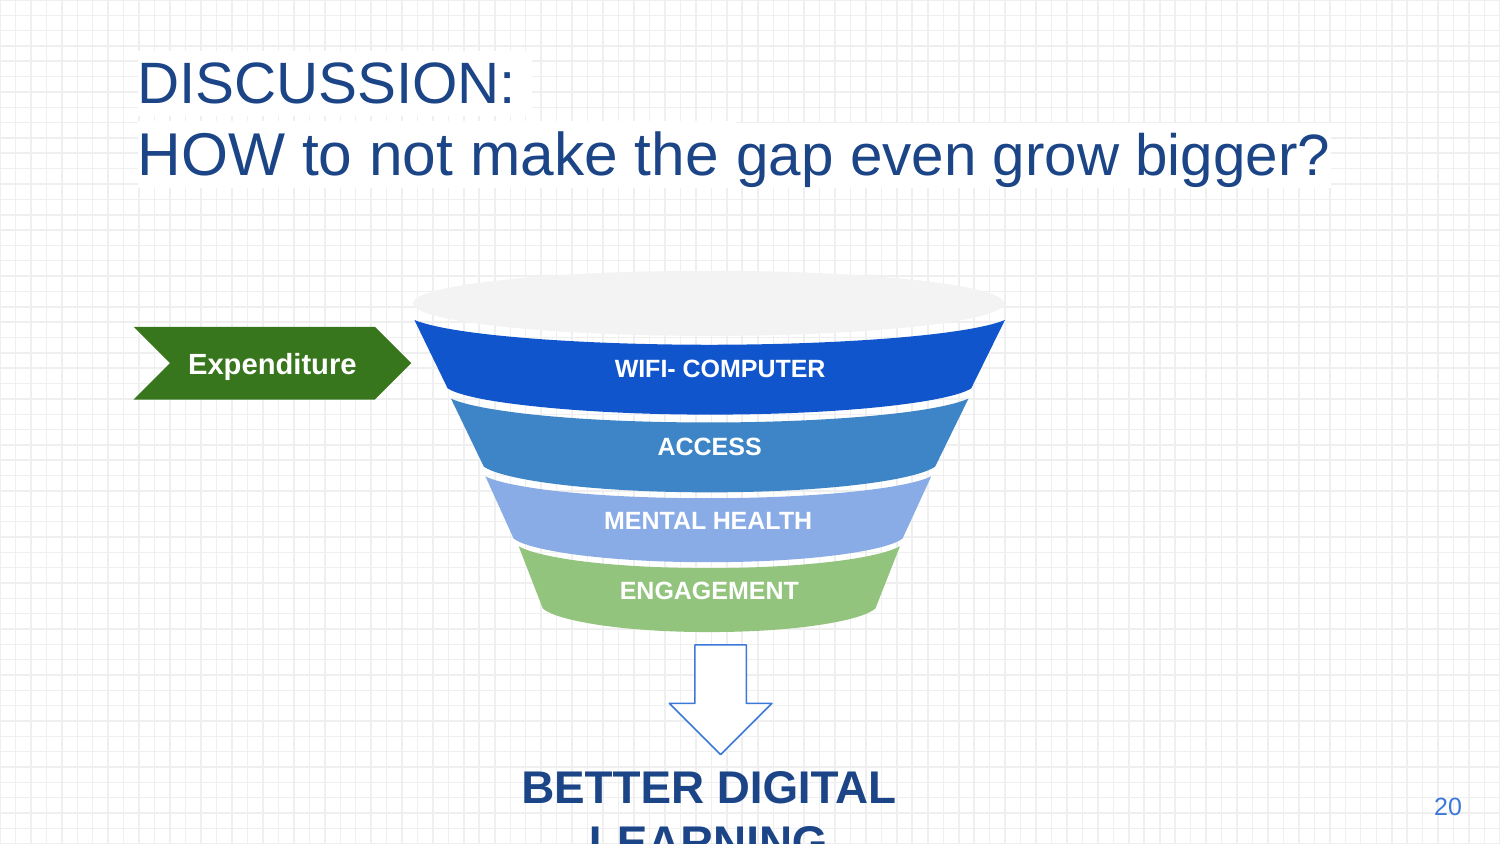

# DISCUSSION:
HOW to not make the gap even grow bigger?

   WIFI- COMPUTER
Expenditure
ACCESS
MENTAL HEALTH
ENGAGEMENT

BETTER DIGITAL LEARNING
20